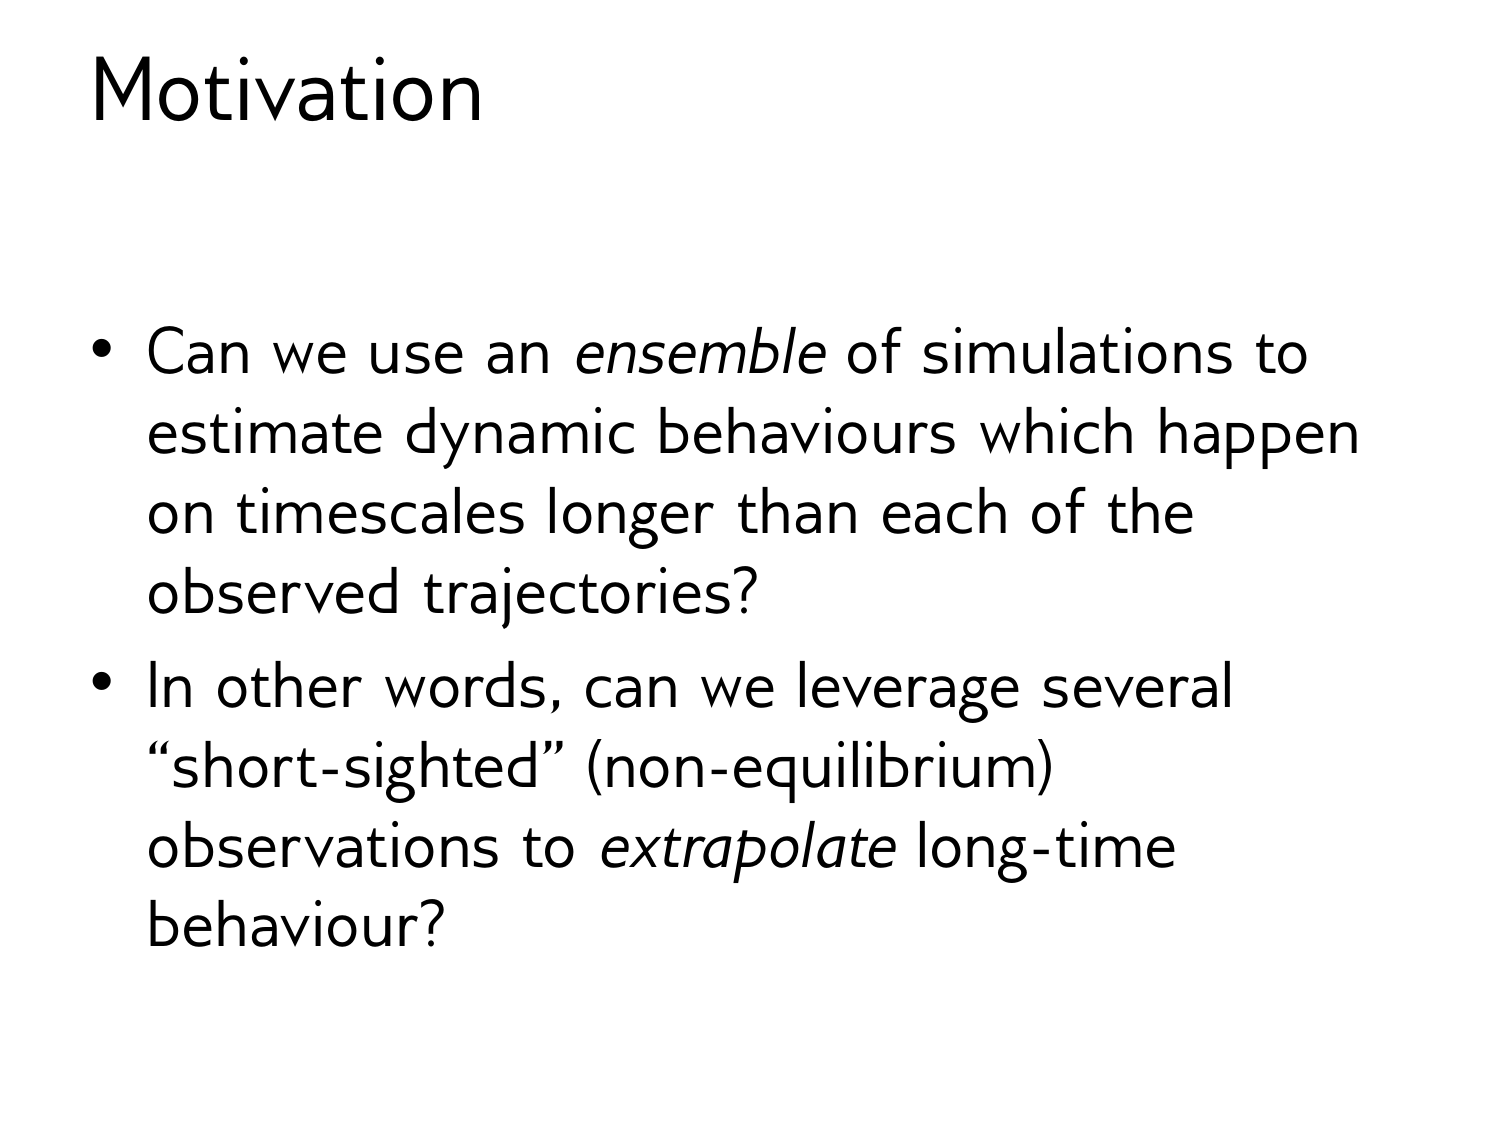

# Motivation
Can we use an ensemble of simulations to estimate dynamic behaviours which happen on timescales longer than each of the observed trajectories?
In other words, can we leverage several “short-sighted” (non-equilibrium) observations to extrapolate long-time behaviour?